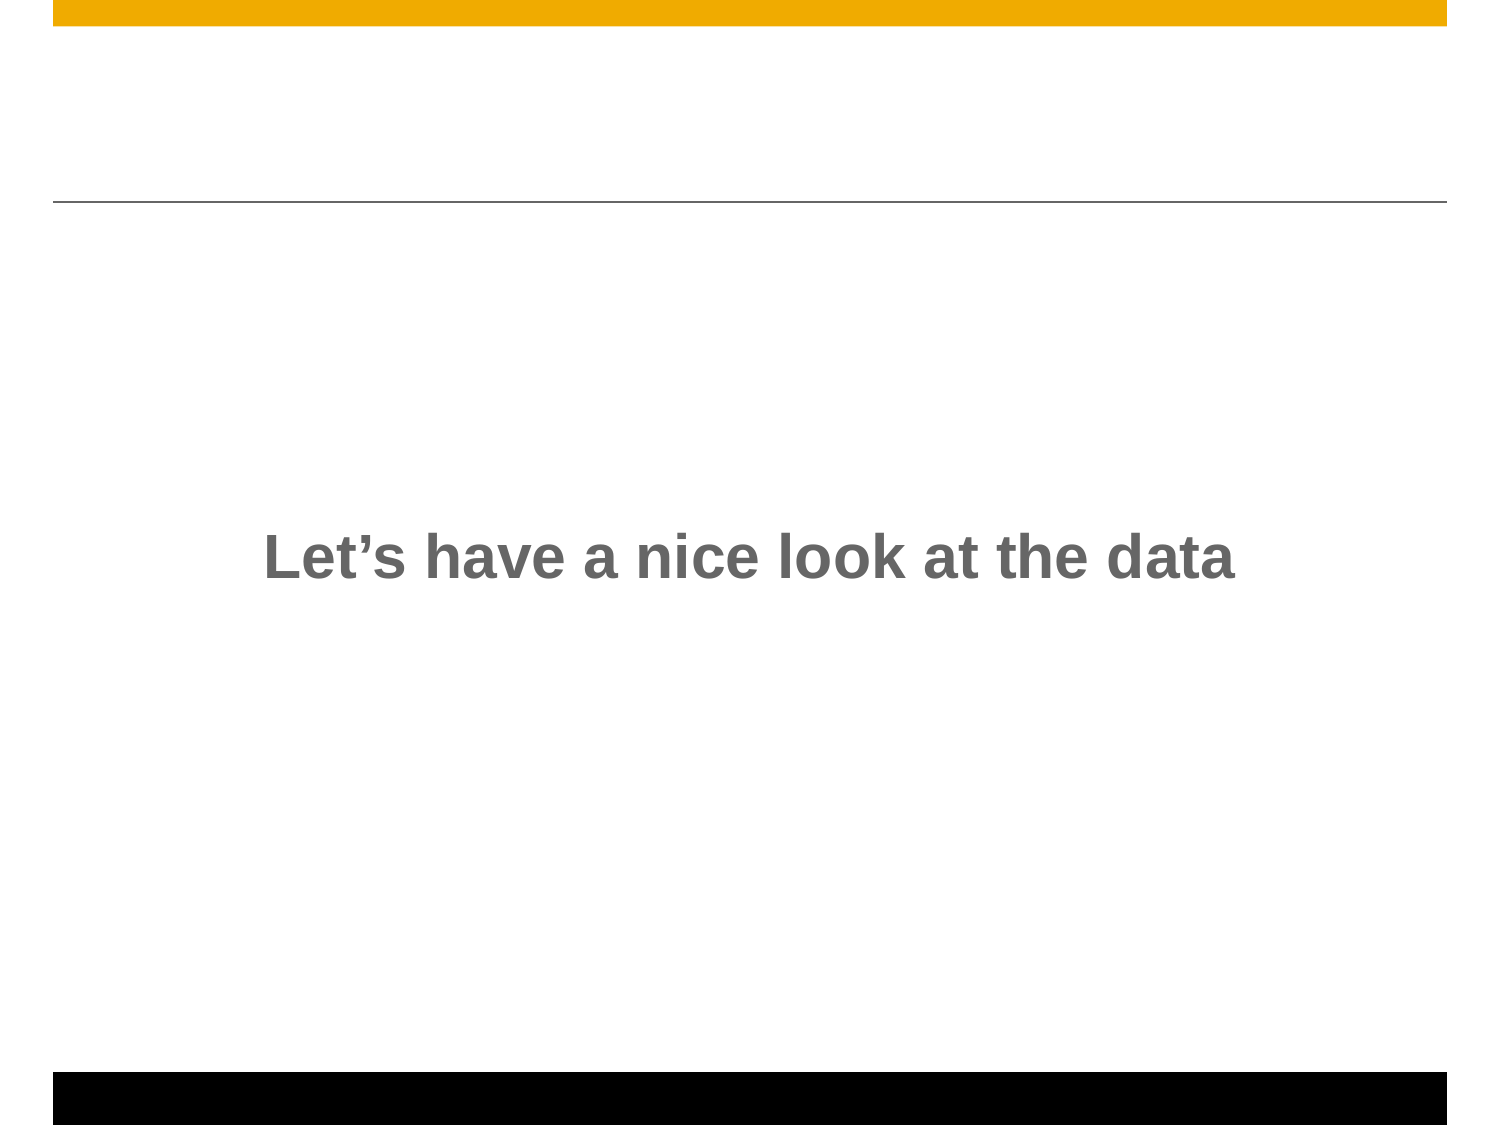

# Let’s have a nice look at the data